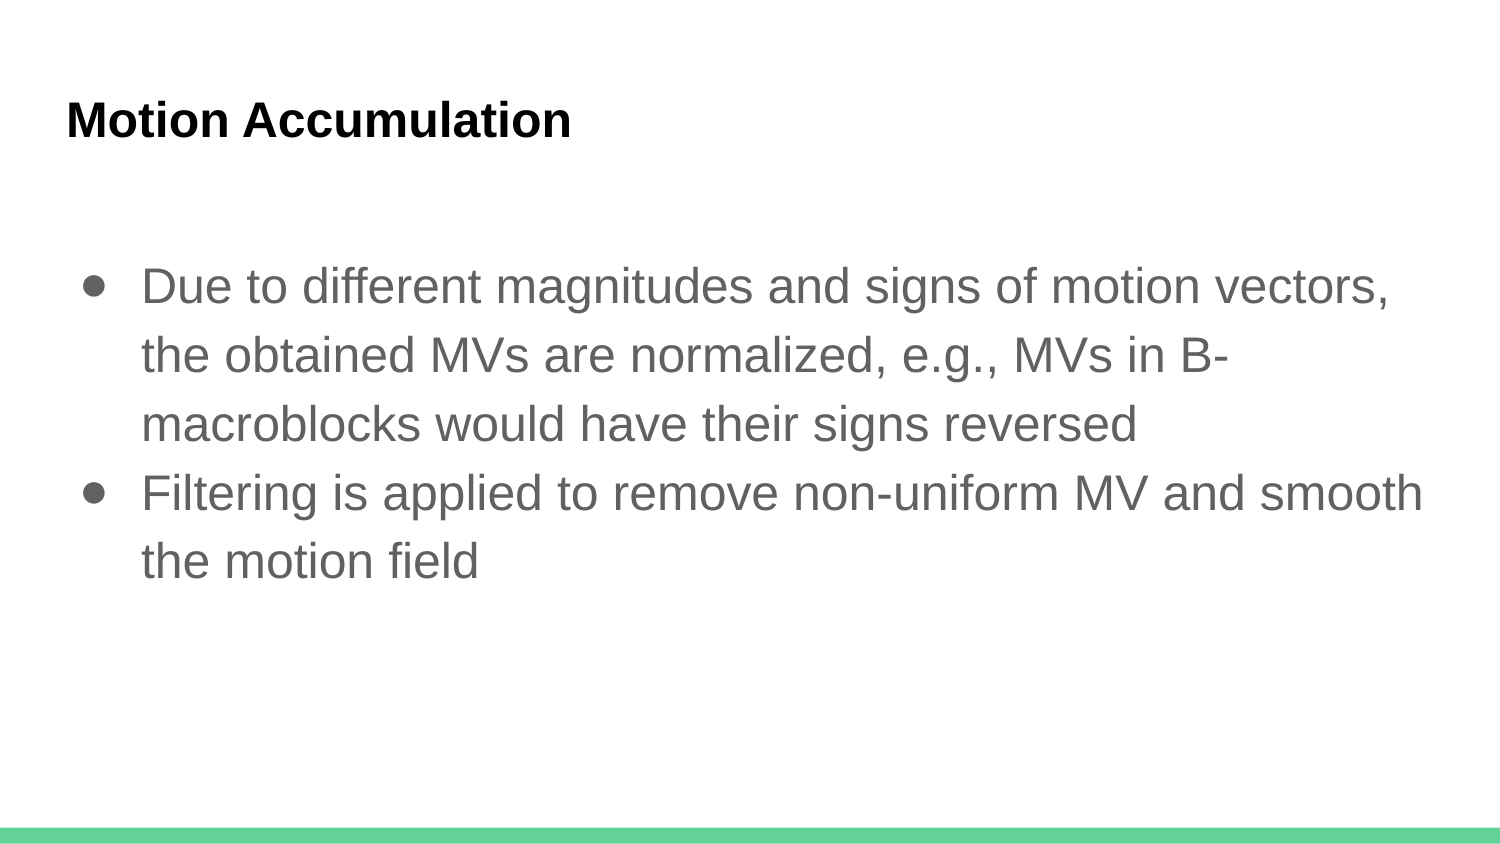

# Motion Accumulation
Due to different magnitudes and signs of motion vectors, the obtained MVs are normalized, e.g., MVs in B-macroblocks would have their signs reversed
Filtering is applied to remove non-uniform MV and smooth the motion field